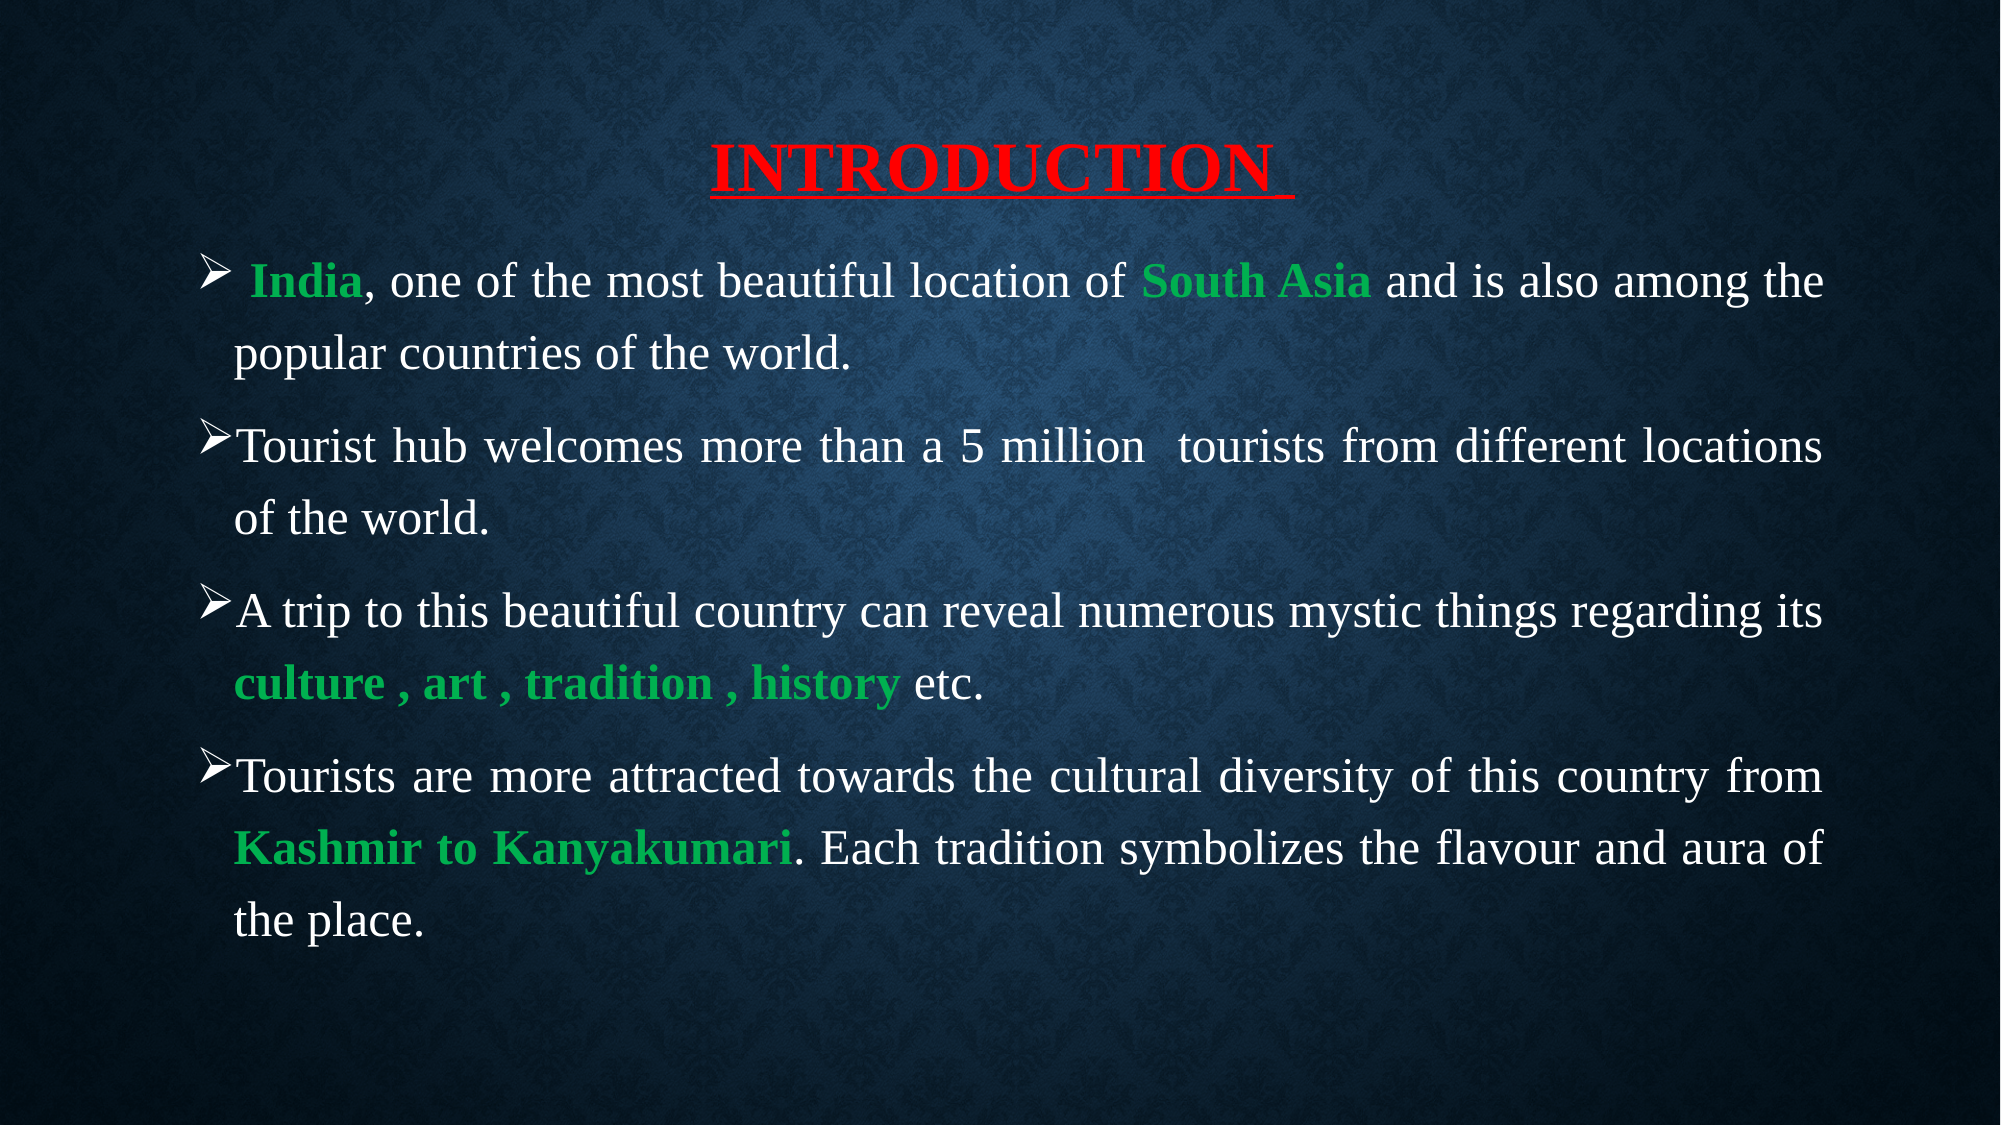

# INTRODUCTION
 India, one of the most beautiful location of South Asia and is also among the popular countries of the world.
Tourist hub welcomes more than a 5 million  tourists from different locations of the world.
A trip to this beautiful country can reveal numerous mystic things regarding its culture , art , tradition , history etc.
Tourists are more attracted towards the cultural diversity of this country from Kashmir to Kanyakumari. Each tradition symbolizes the flavour and aura of the place.